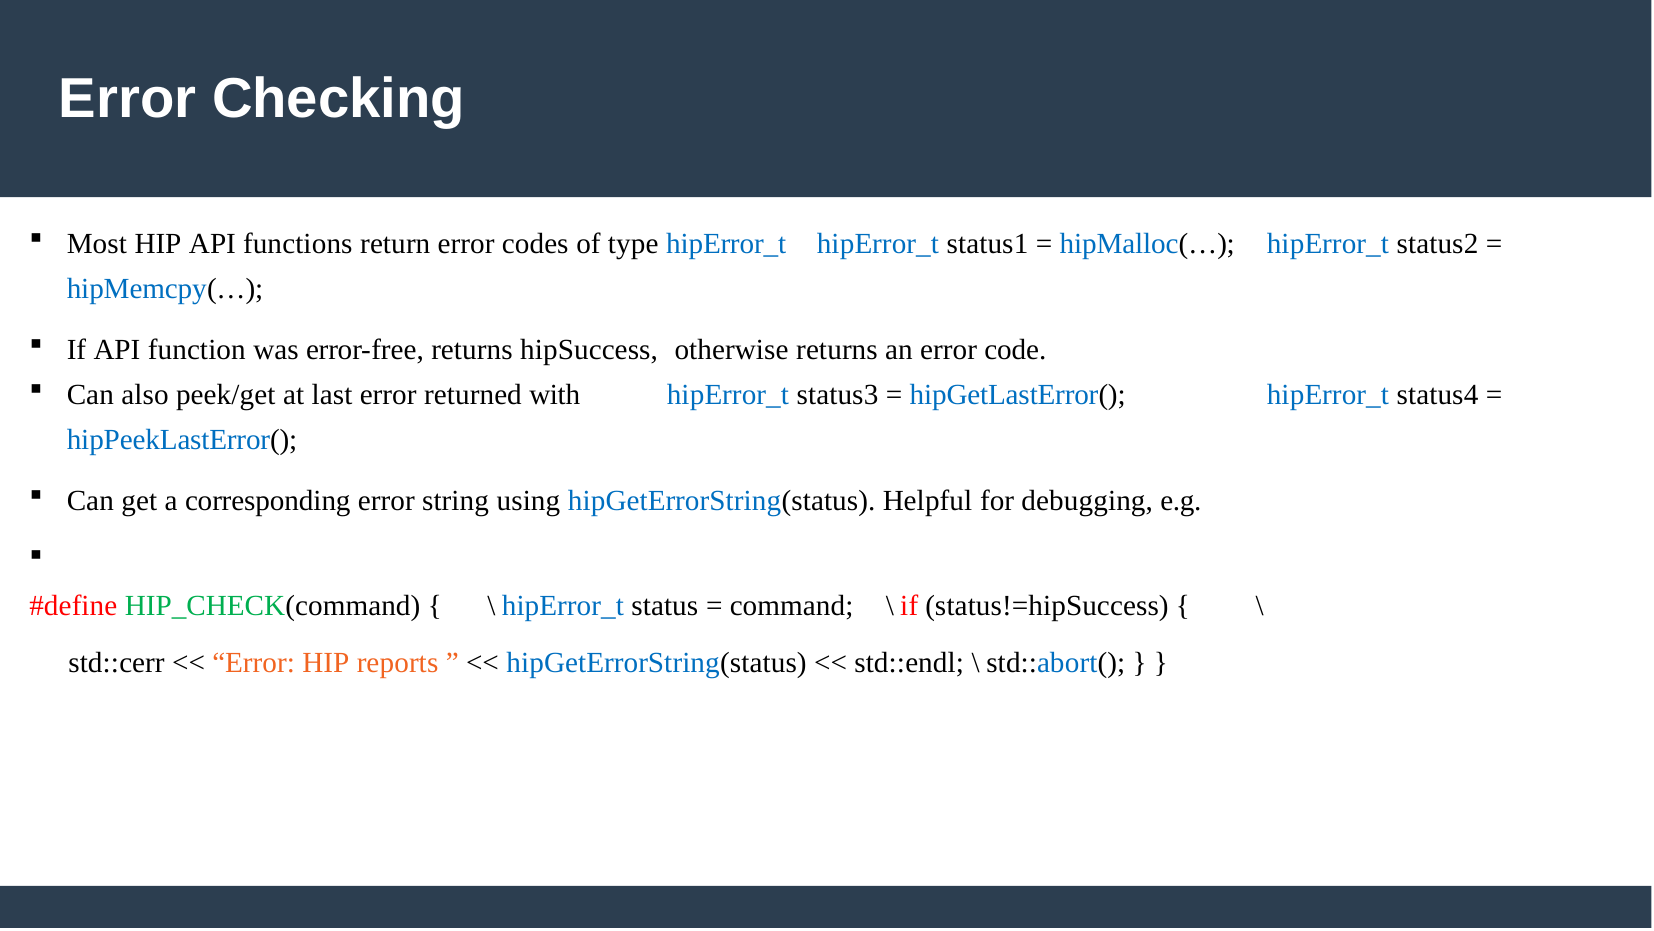

Error Checking
Most HIP API functions return error codes of type hipError_t 	hipError_t status1 = hipMalloc(…); 	hipError_t status2 = hipMemcpy(…);
If API function was error-free, returns hipSuccess,  otherwise returns an error code.
Can also peek/get at last error returned with 	hipError_t status3 = hipGetLastError(); 	hipError_t status4 = hipPeekLastError();
Can get a corresponding error string using hipGetErrorString(status). Helpful for debugging, e.g.

#define HIP_CHECK(command) {    \ hipError_t status = command;  \ if (status!=hipSuccess) {    \
std::cerr << “Error: HIP reports ” << hipGetErrorString(status) << std::endl; \ std::abort(); } }